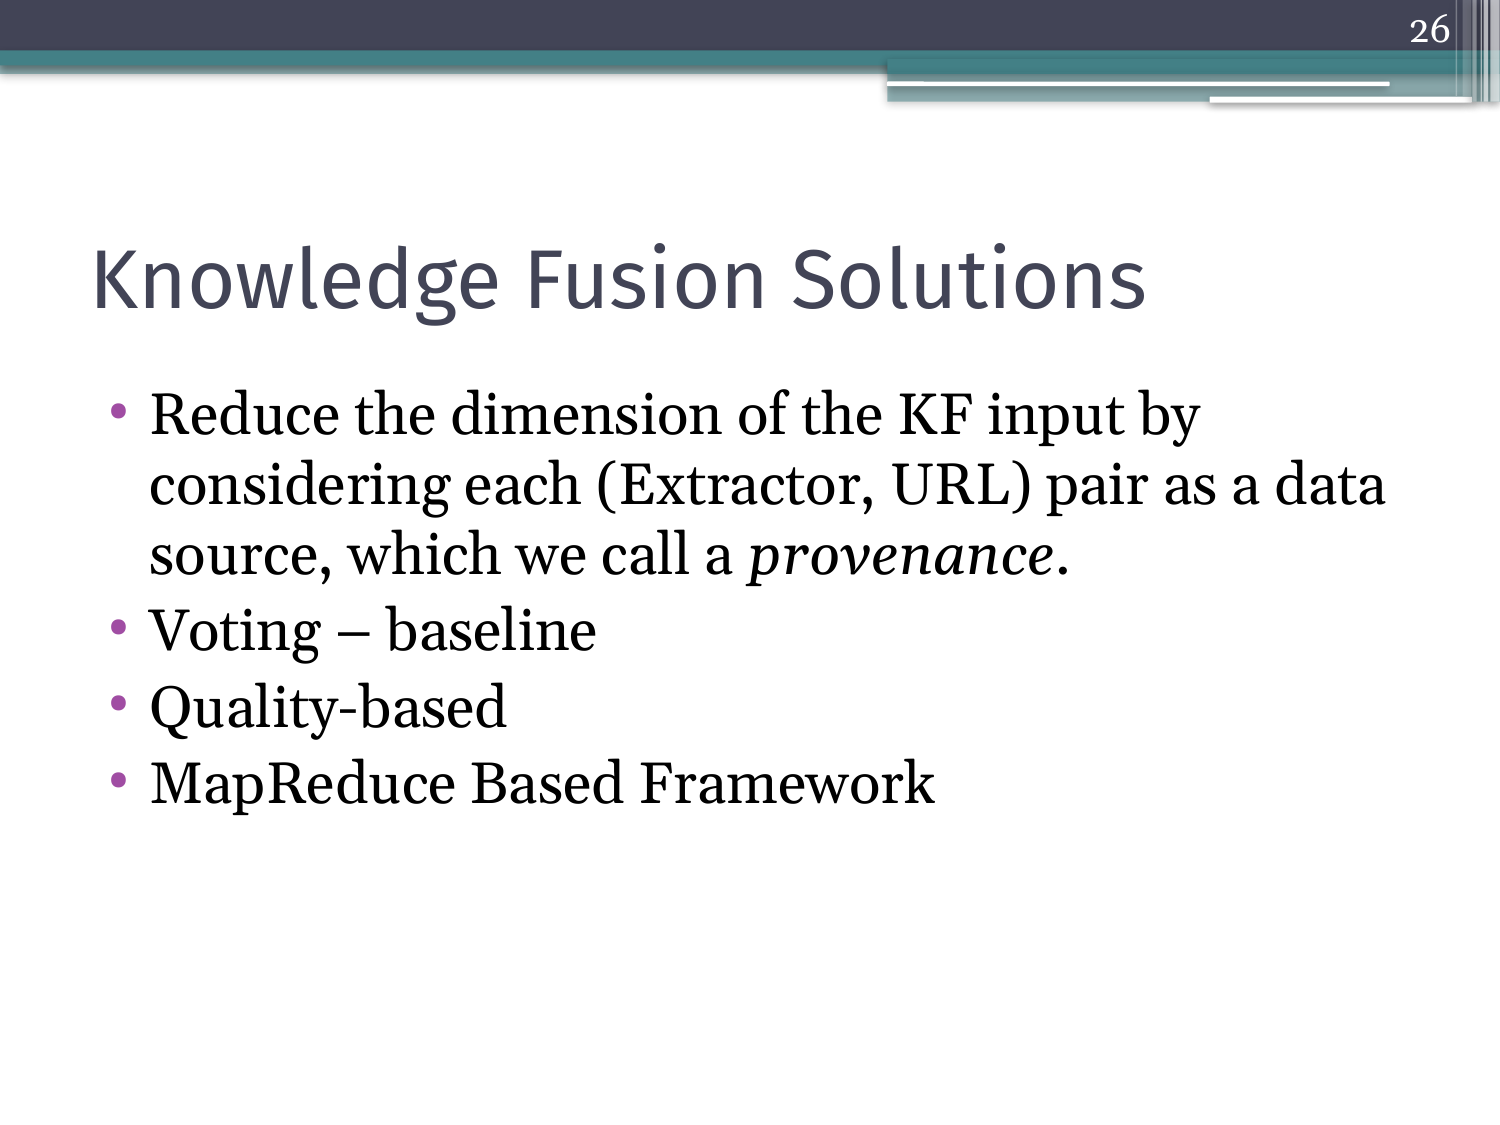

26
# Knowledge Fusion Solutions
Reduce the dimension of the KF input by considering each (Extractor, URL) pair as a data source, which we call a provenance.
Voting – baseline
Quality-based
MapReduce Based Framework